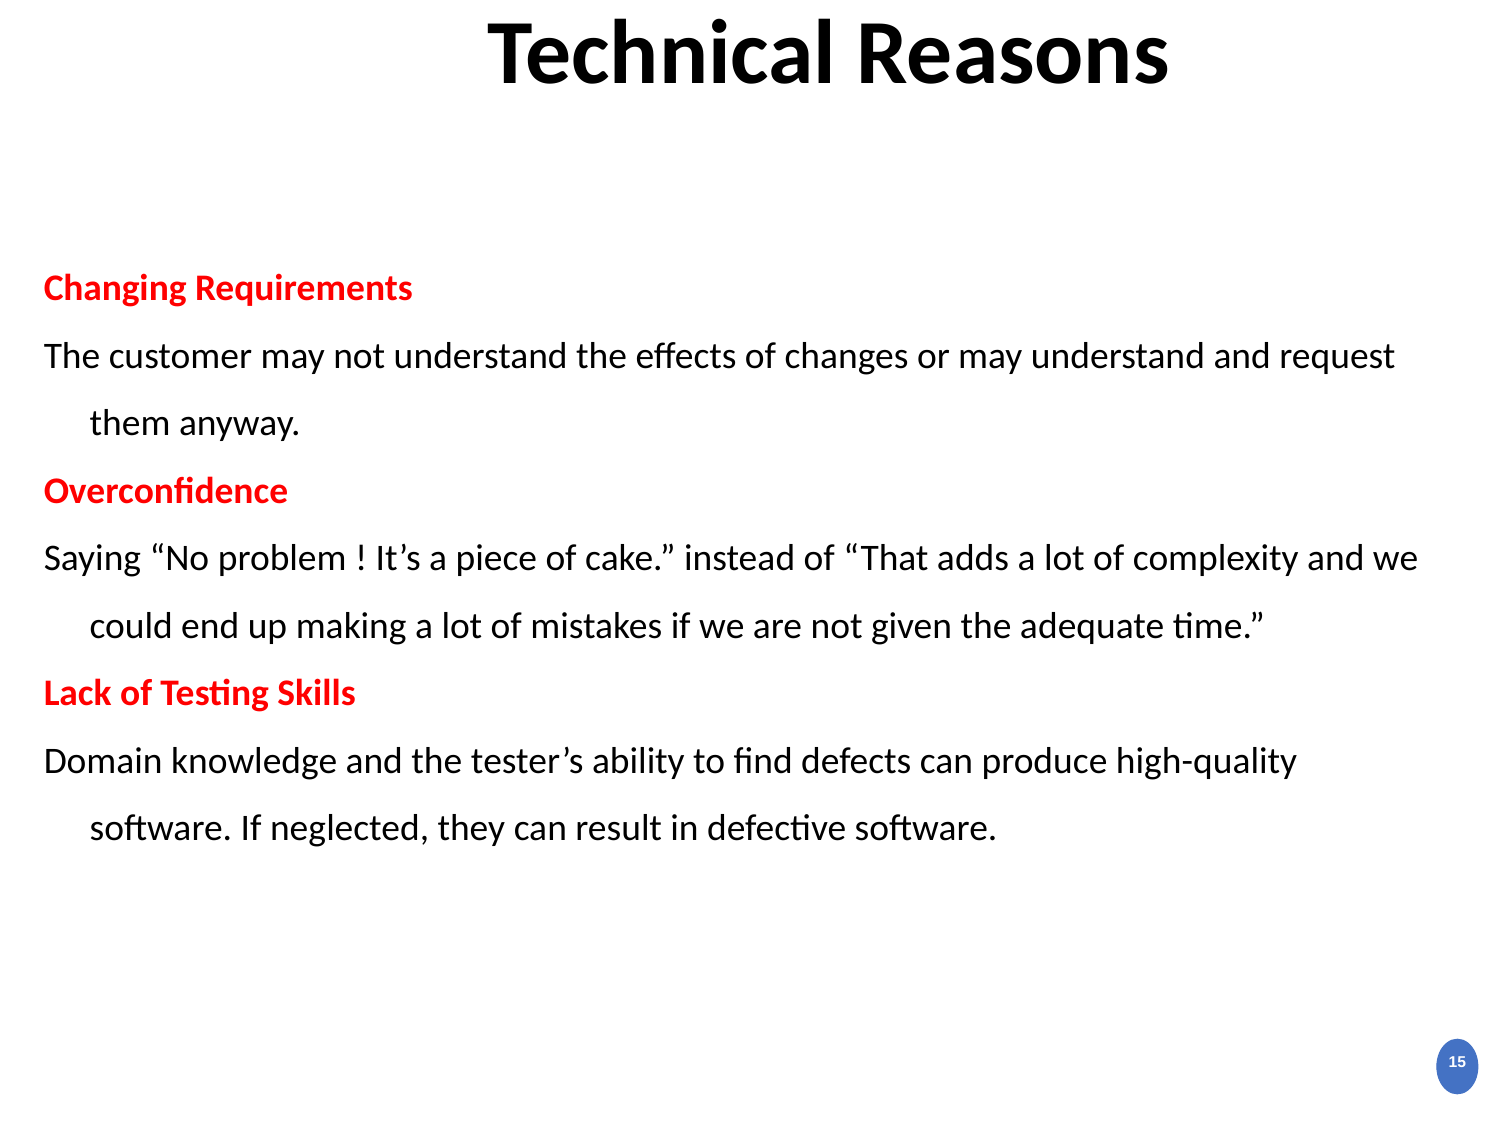

Technical Reasons

Changing Requirements
The customer may not understand the effects of changes or may understand and request them anyway.
Overconfidence
Saying “No problem ! It’s a piece of cake.” instead of “That adds a lot of complexity and we could end up making a lot of mistakes if we are not given the adequate time.”
Lack of Testing Skills
Domain knowledge and the tester’s ability to find defects can produce high-quality software. If neglected, they can result in defective software.